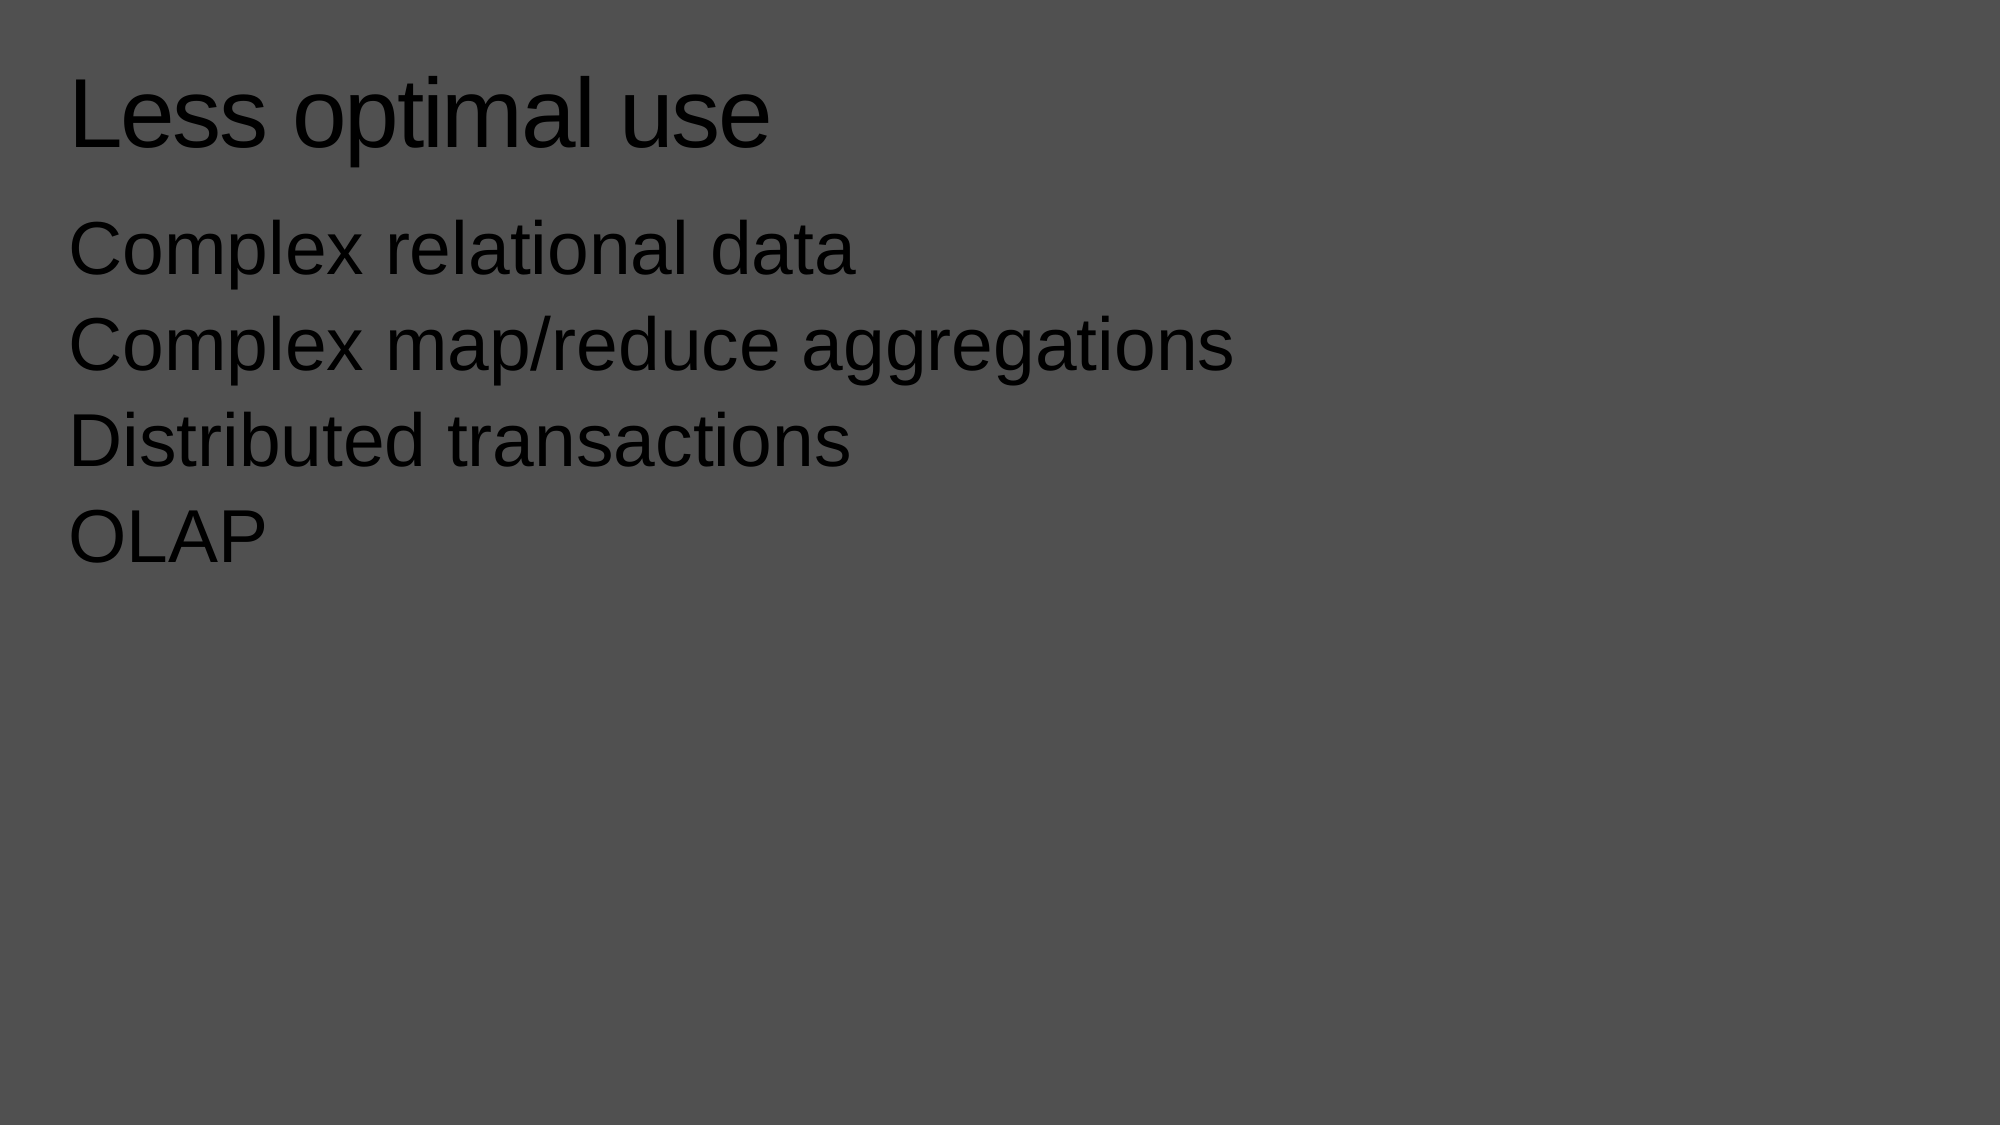

# Less optimal use
Complex relational data
Complex map/reduce aggregations
Distributed transactions
OLAP